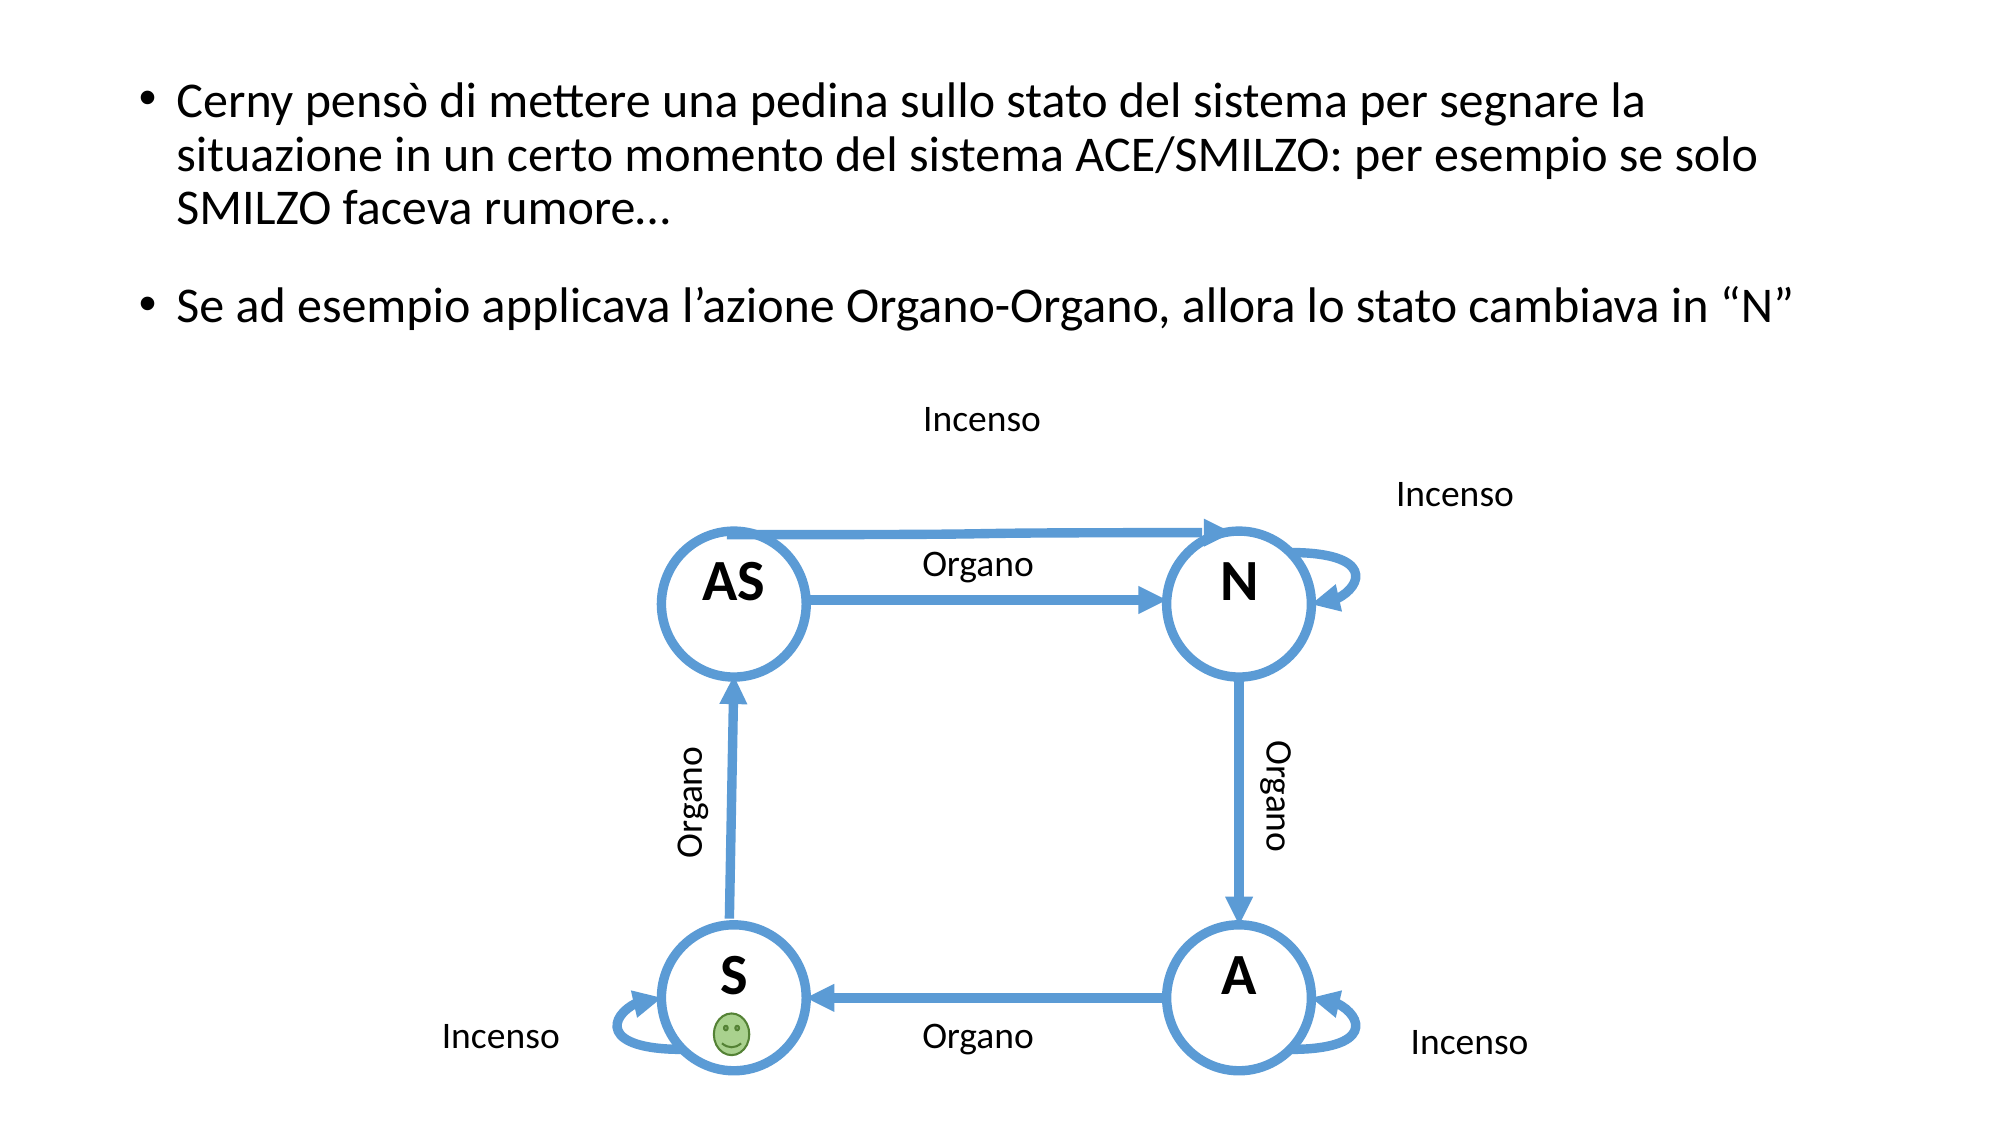

Cerny pensò di mettere una pedina sullo stato del sistema per segnare la situazione in un certo momento del sistema ACE/SMILZO: per esempio se solo SMILZO faceva rumore…
Se ad esempio applicava l’azione Organo-Organo, allora lo stato cambiava in “N”

Incenso
Incenso
AS

Organo
N

Organo
Organo
S

A

Incenso
Organo
Incenso